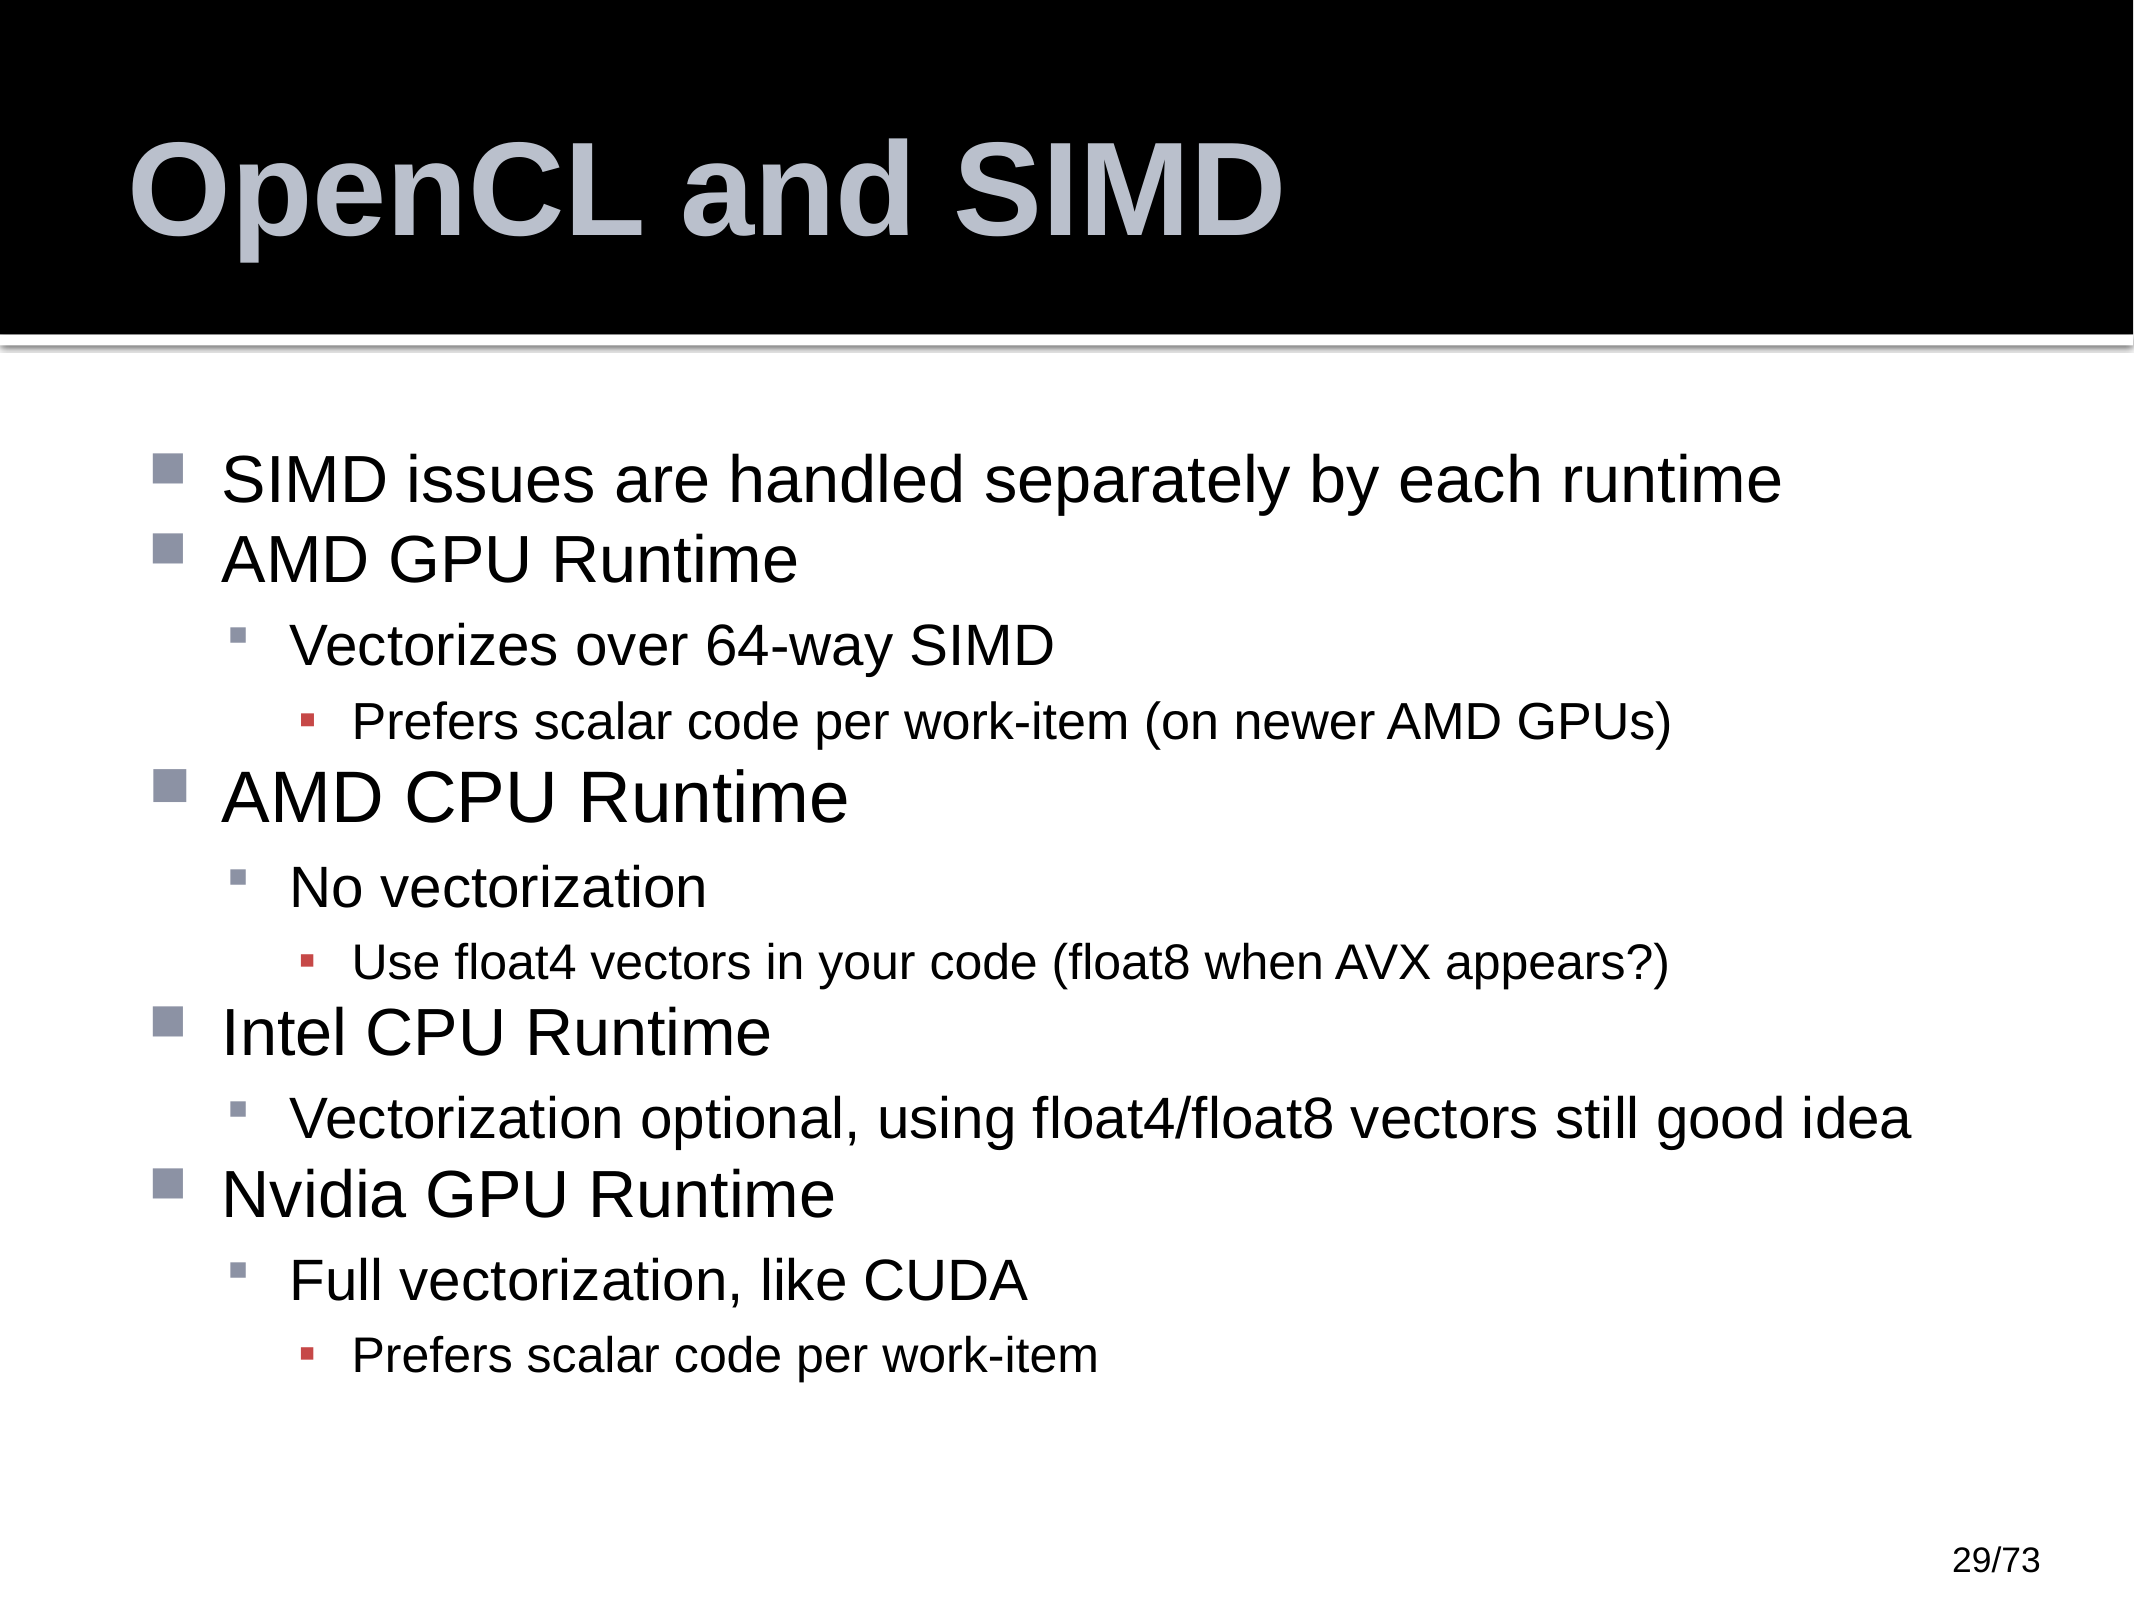

# OpenCL and SIMD
SIMD issues are handled separately by each runtime
AMD GPU Runtime
Vectorizes over 64-way SIMD
Prefers scalar code per work-item (on newer AMD GPUs)
AMD CPU Runtime
No vectorization
Use float4 vectors in your code (float8 when AVX appears?)
Intel CPU Runtime
Vectorization optional, using float4/float8 vectors still good idea
Nvidia GPU Runtime
Full vectorization, like CUDA
Prefers scalar code per work-item